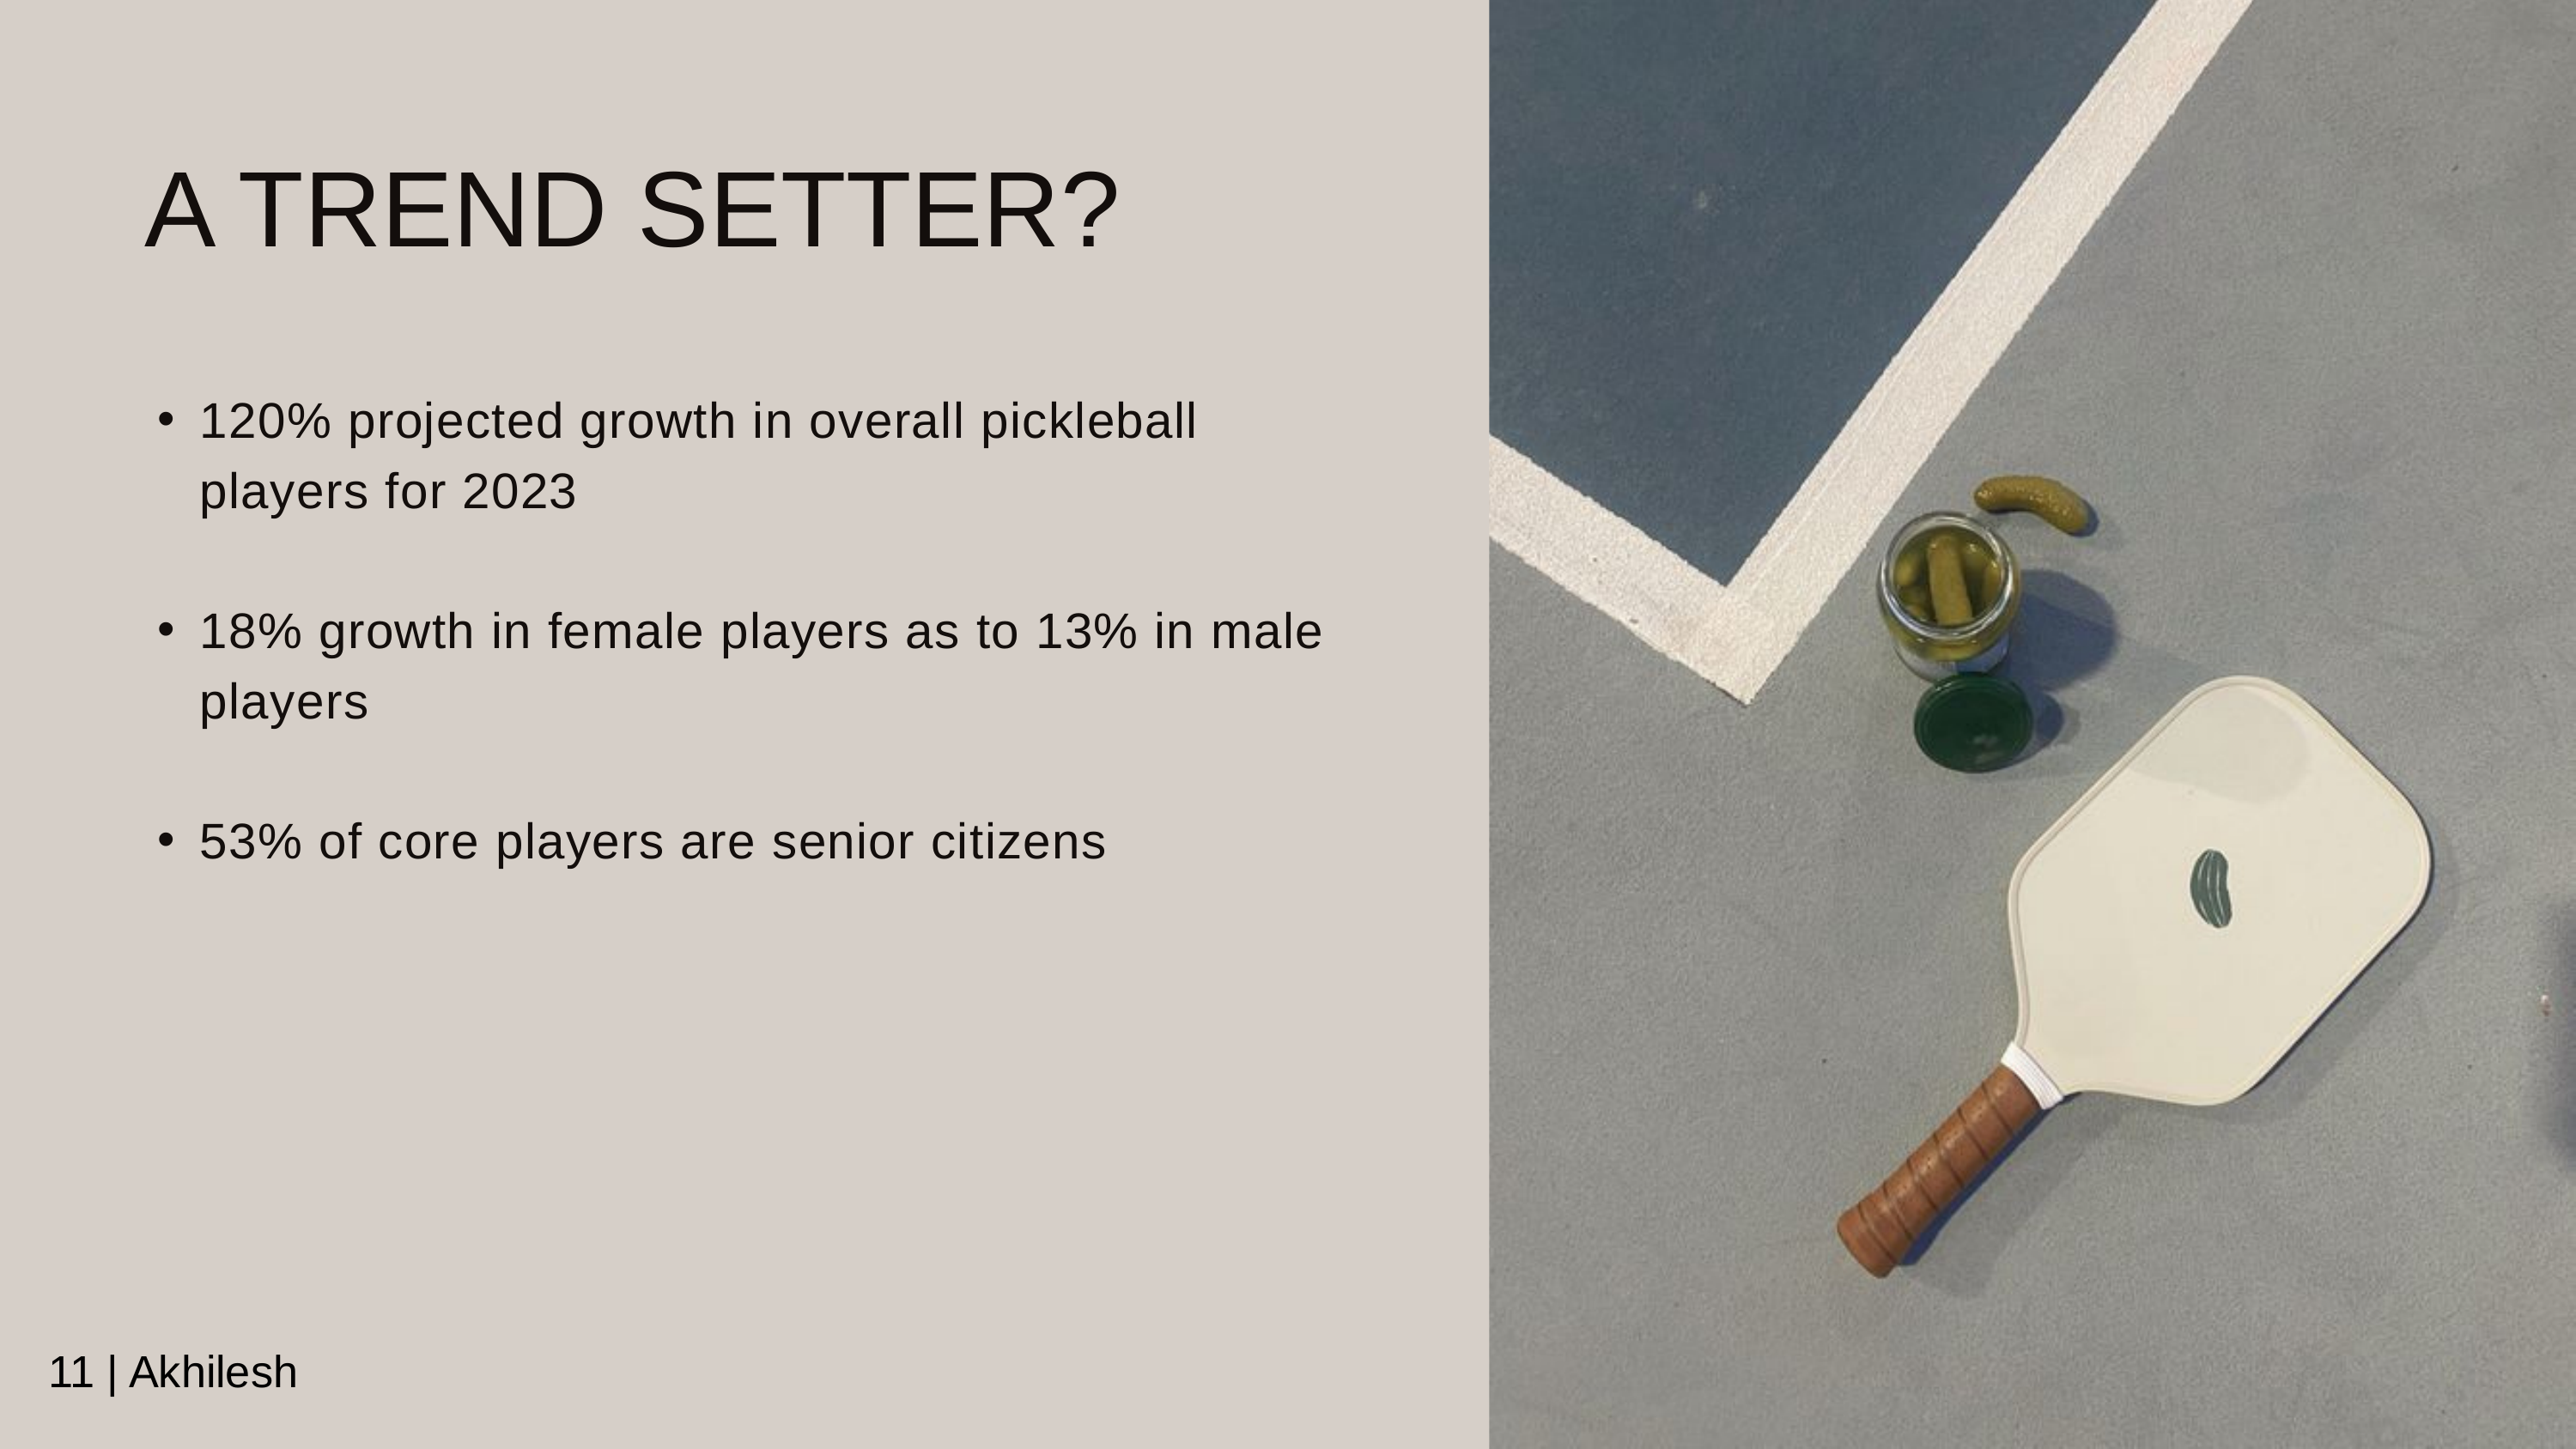

A TREND SETTER?
120% projected growth in overall pickleball players for 2023

18% growth in female players as to 13% in male players

53% of core players are senior citizens

11 | Akhilesh